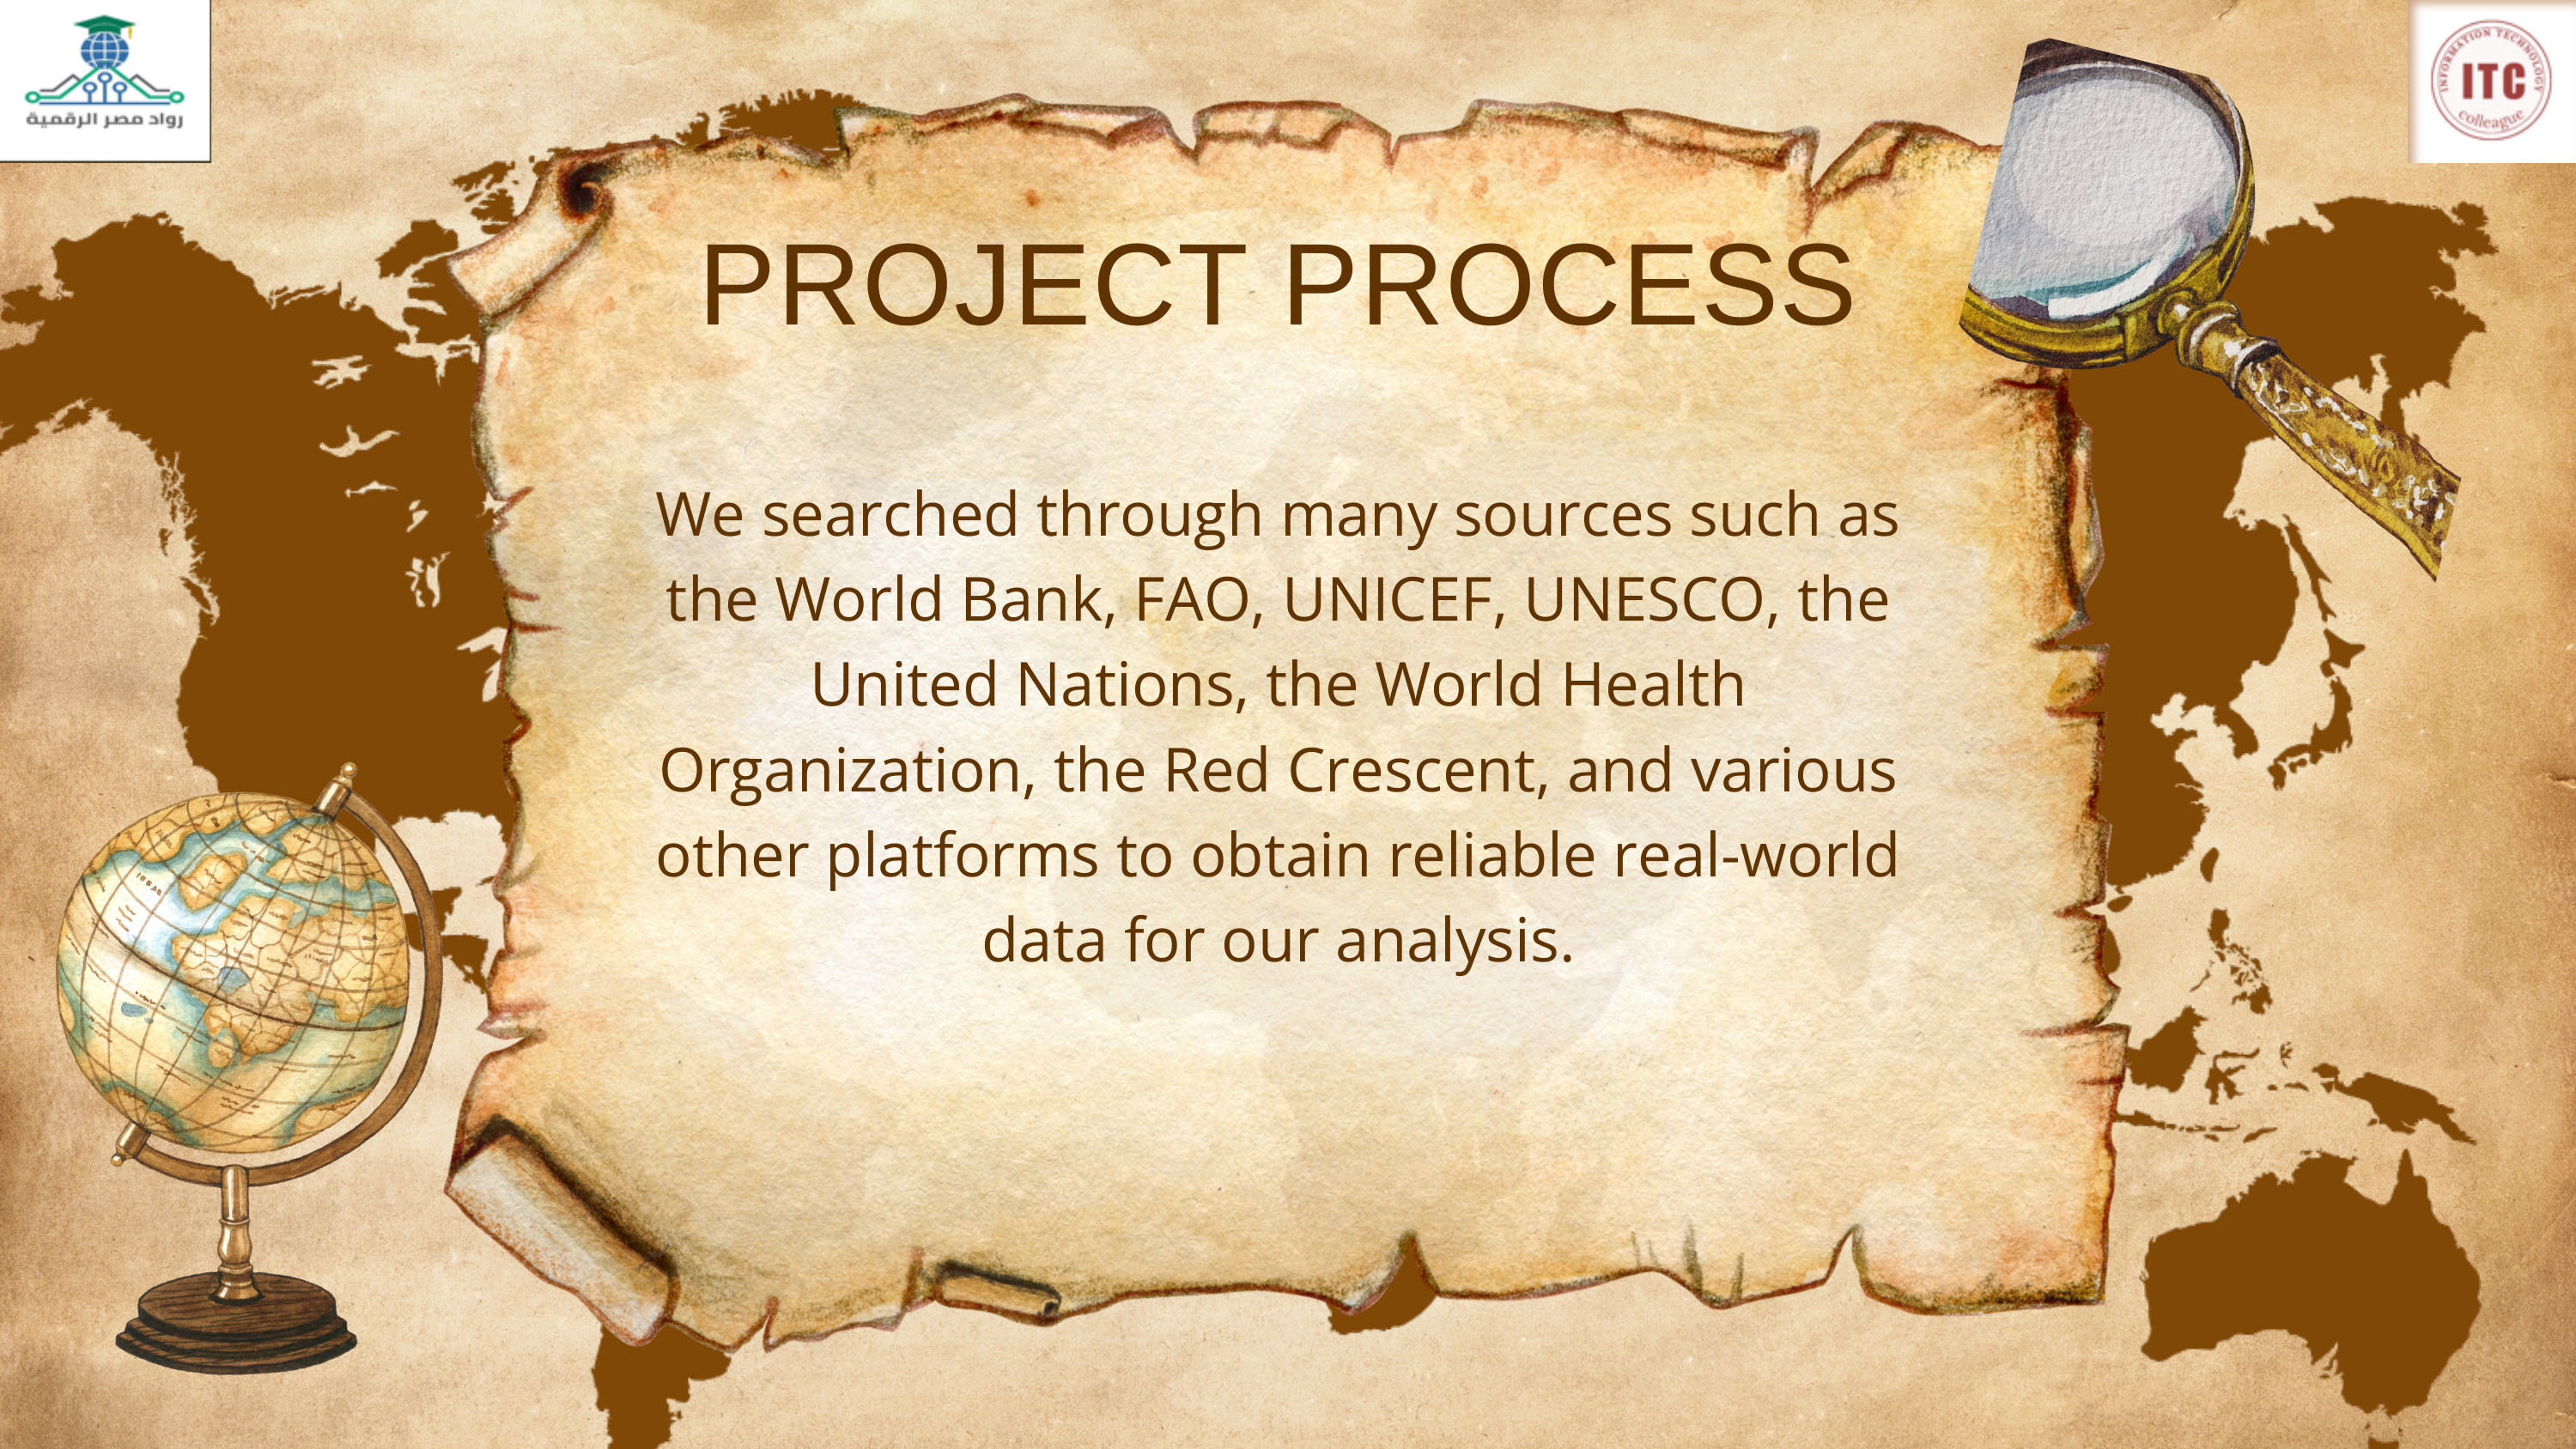

PROJECT PROCESS
We searched through many sources such as the World Bank, FAO, UNICEF, UNESCO, the United Nations, the World Health Organization, the Red Crescent, and various other platforms to obtain reliable real-world data for our analysis.